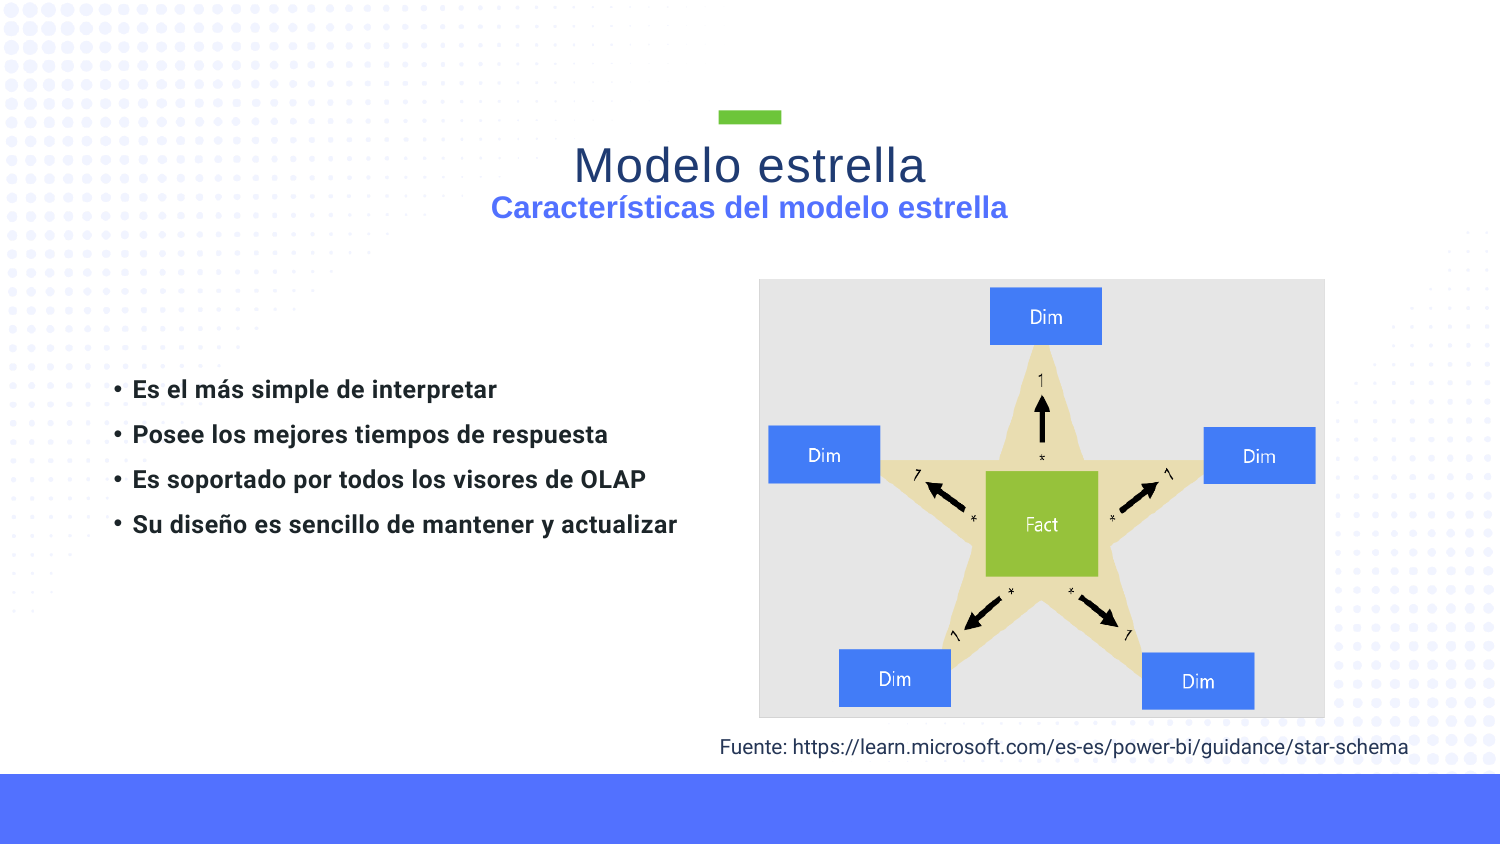

Modelo estrella
Características del modelo estrella

Es el más simple de interpretar
Posee los mejores tiempos de respuesta
Es soportado por todos los visores de OLAP
Su diseño es sencillo de mantener y actualizar
Fuente: https://learn.microsoft.com/es-es/power-bi/guidance/star-schema